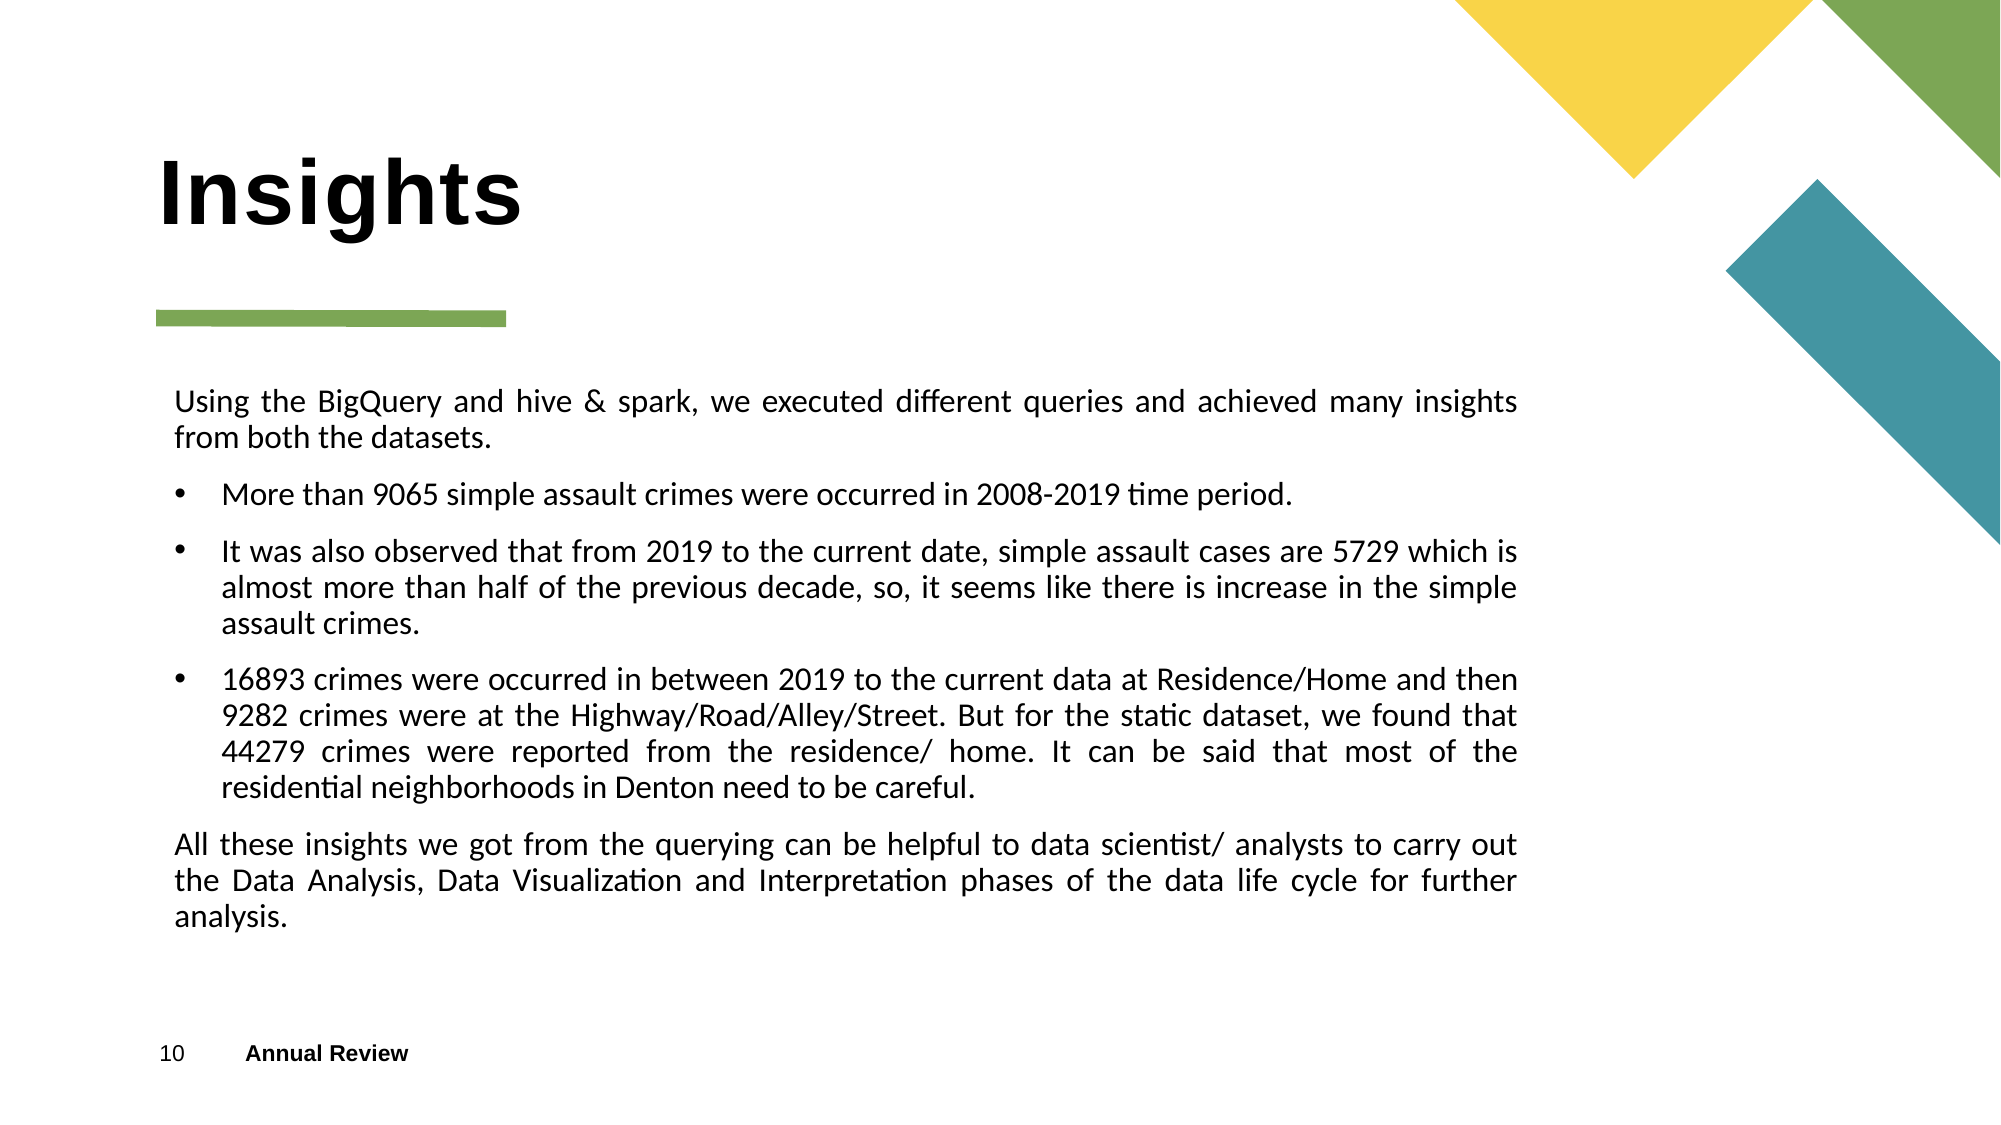

# Insights
Using the BigQuery and hive & spark, we executed different queries and achieved many insights from both the datasets.
More than 9065 simple assault crimes were occurred in 2008-2019 time period.
It was also observed that from 2019 to the current date, simple assault cases are 5729 which is almost more than half of the previous decade, so, it seems like there is increase in the simple assault crimes.
16893 crimes were occurred in between 2019 to the current data at Residence/Home and then 9282 crimes were at the Highway/Road/Alley/Street. But for the static dataset, we found that 44279 crimes were reported from the residence/ home. It can be said that most of the residential neighborhoods in Denton need to be careful.
All these insights we got from the querying can be helpful to data scientist/ analysts to carry out the Data Analysis, Data Visualization and Interpretation phases of the data life cycle for further analysis.
10
Annual Review